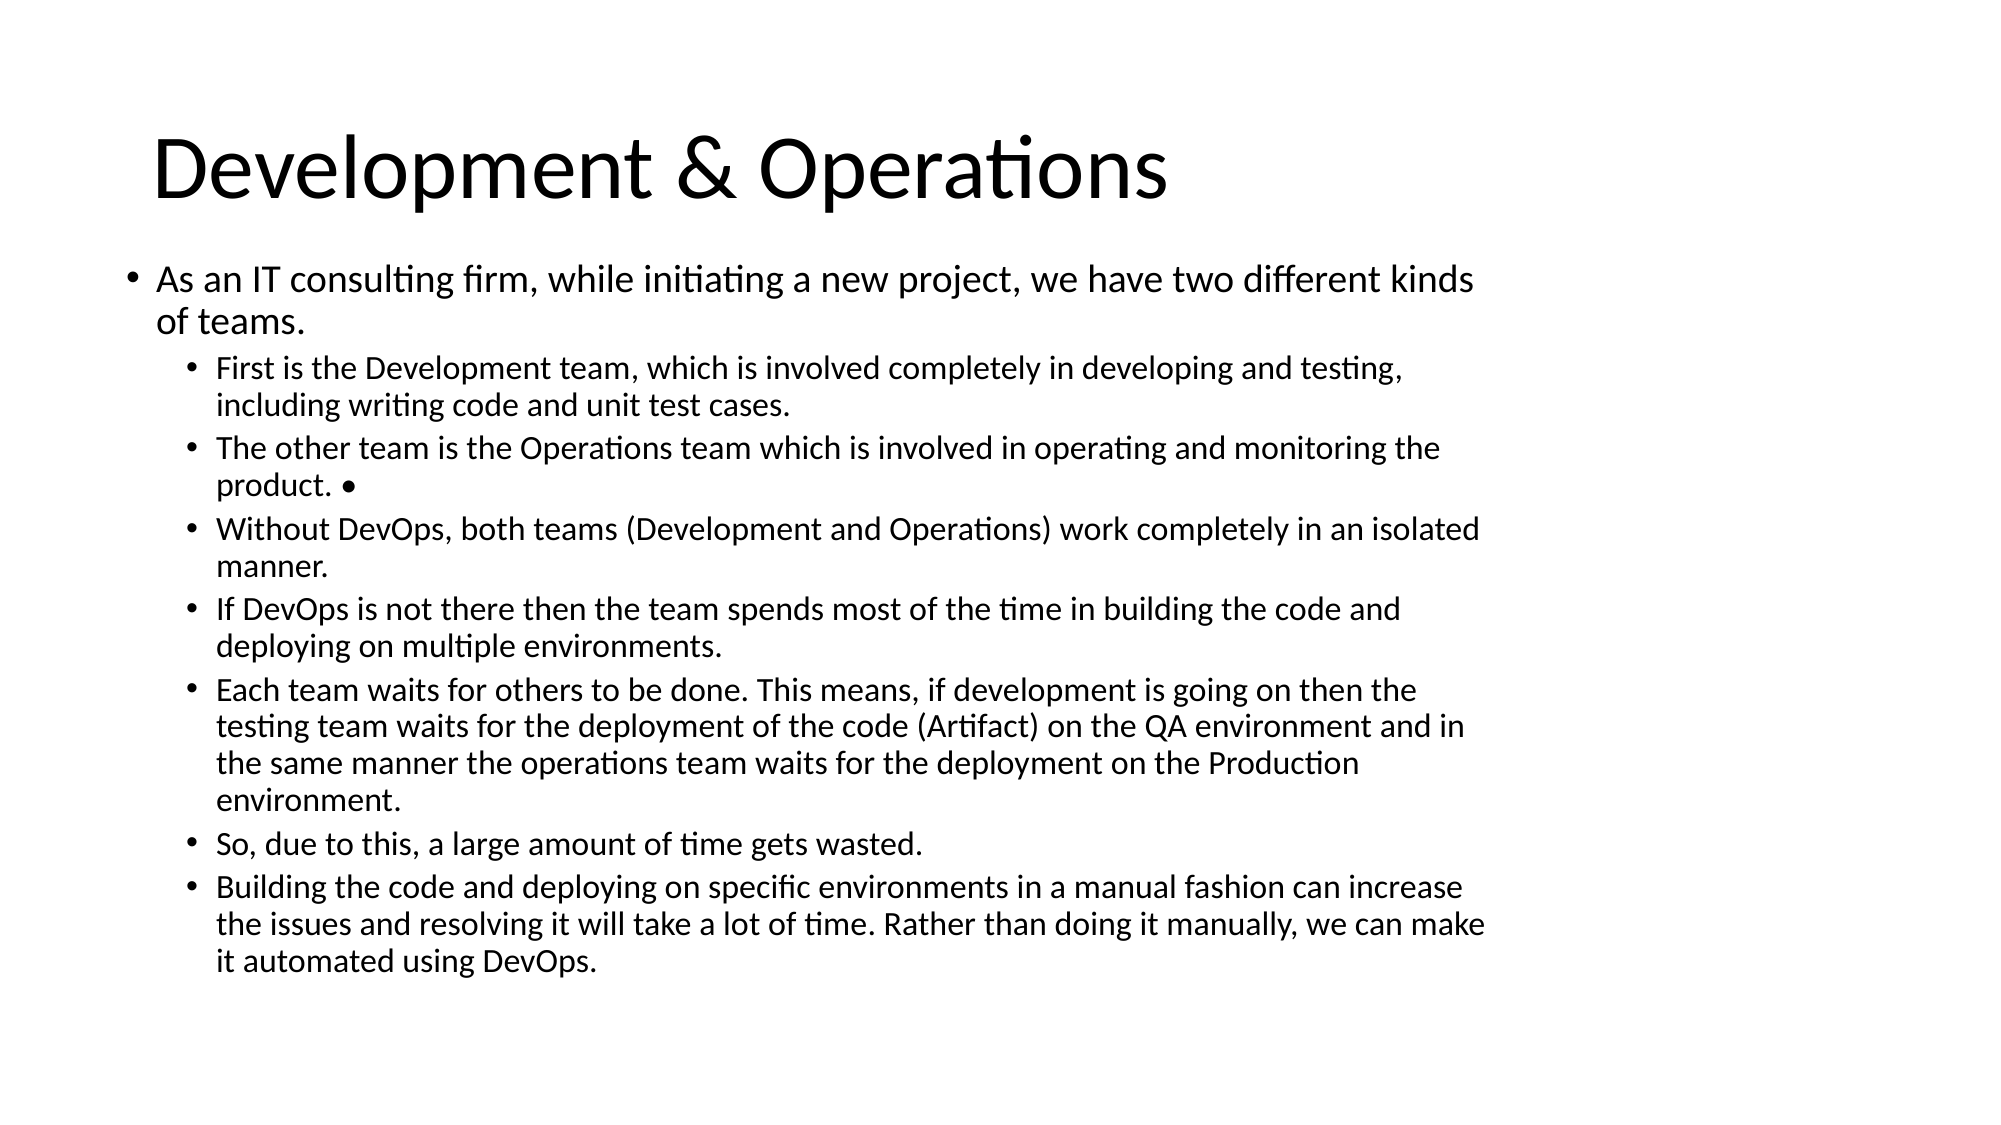

# Development & Operations
As an IT consulting firm, while initiating a new project, we have two different kinds of teams.
First is the Development team, which is involved completely in developing and testing, including writing code and unit test cases.
The other team is the Operations team which is involved in operating and monitoring the product. •
Without DevOps, both teams (Development and Operations) work completely in an isolated manner.
If DevOps is not there then the team spends most of the time in building the code and deploying on multiple environments.
Each team waits for others to be done. This means, if development is going on then the testing team waits for the deployment of the code (Artifact) on the QA environment and in the same manner the operations team waits for the deployment on the Production environment.
So, due to this, a large amount of time gets wasted.
Building the code and deploying on specific environments in a manual fashion can increase the issues and resolving it will take a lot of time. Rather than doing it manually, we can make it automated using DevOps.